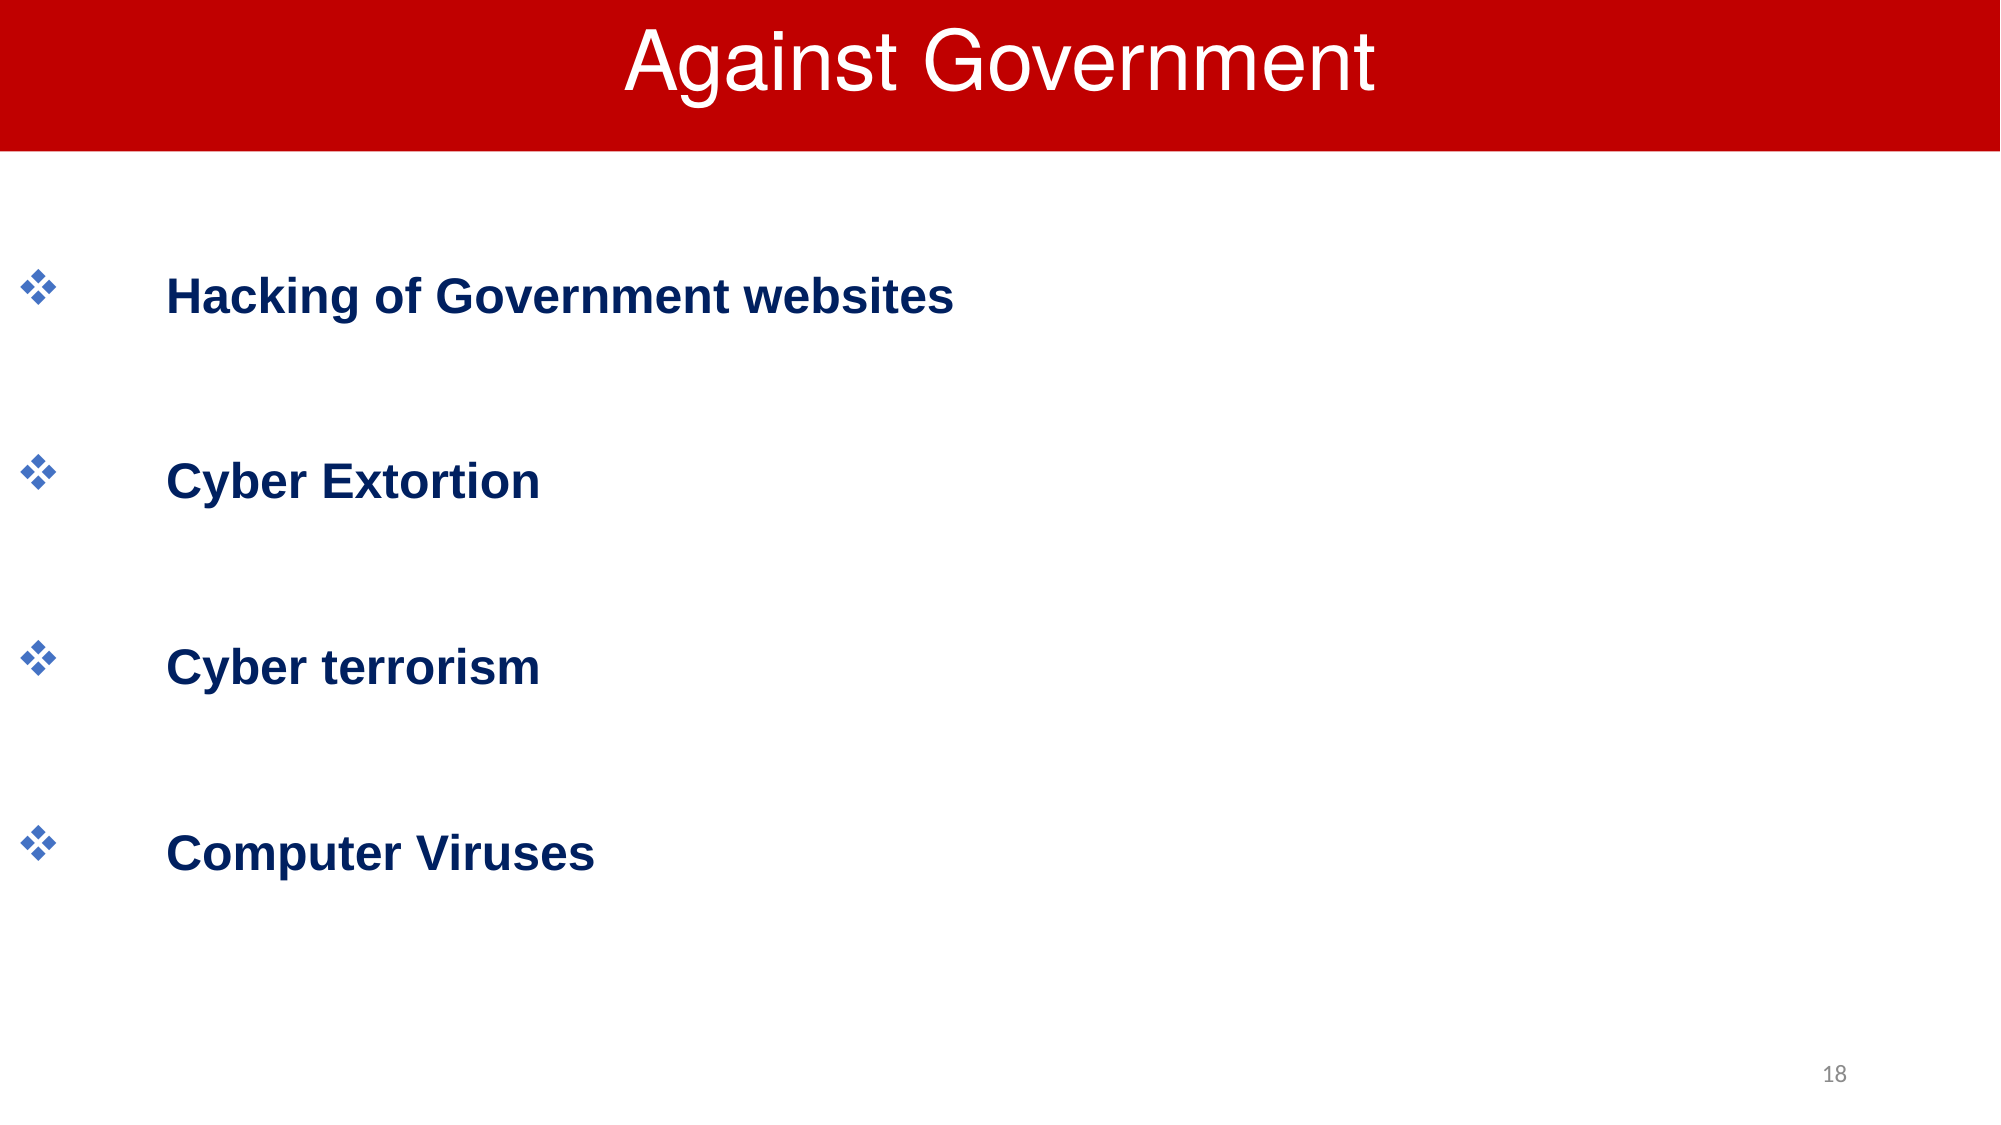

Against Government
Hacking of Government websites

Cyber Extortion

Cyber terrorism

Computer Viruses

18